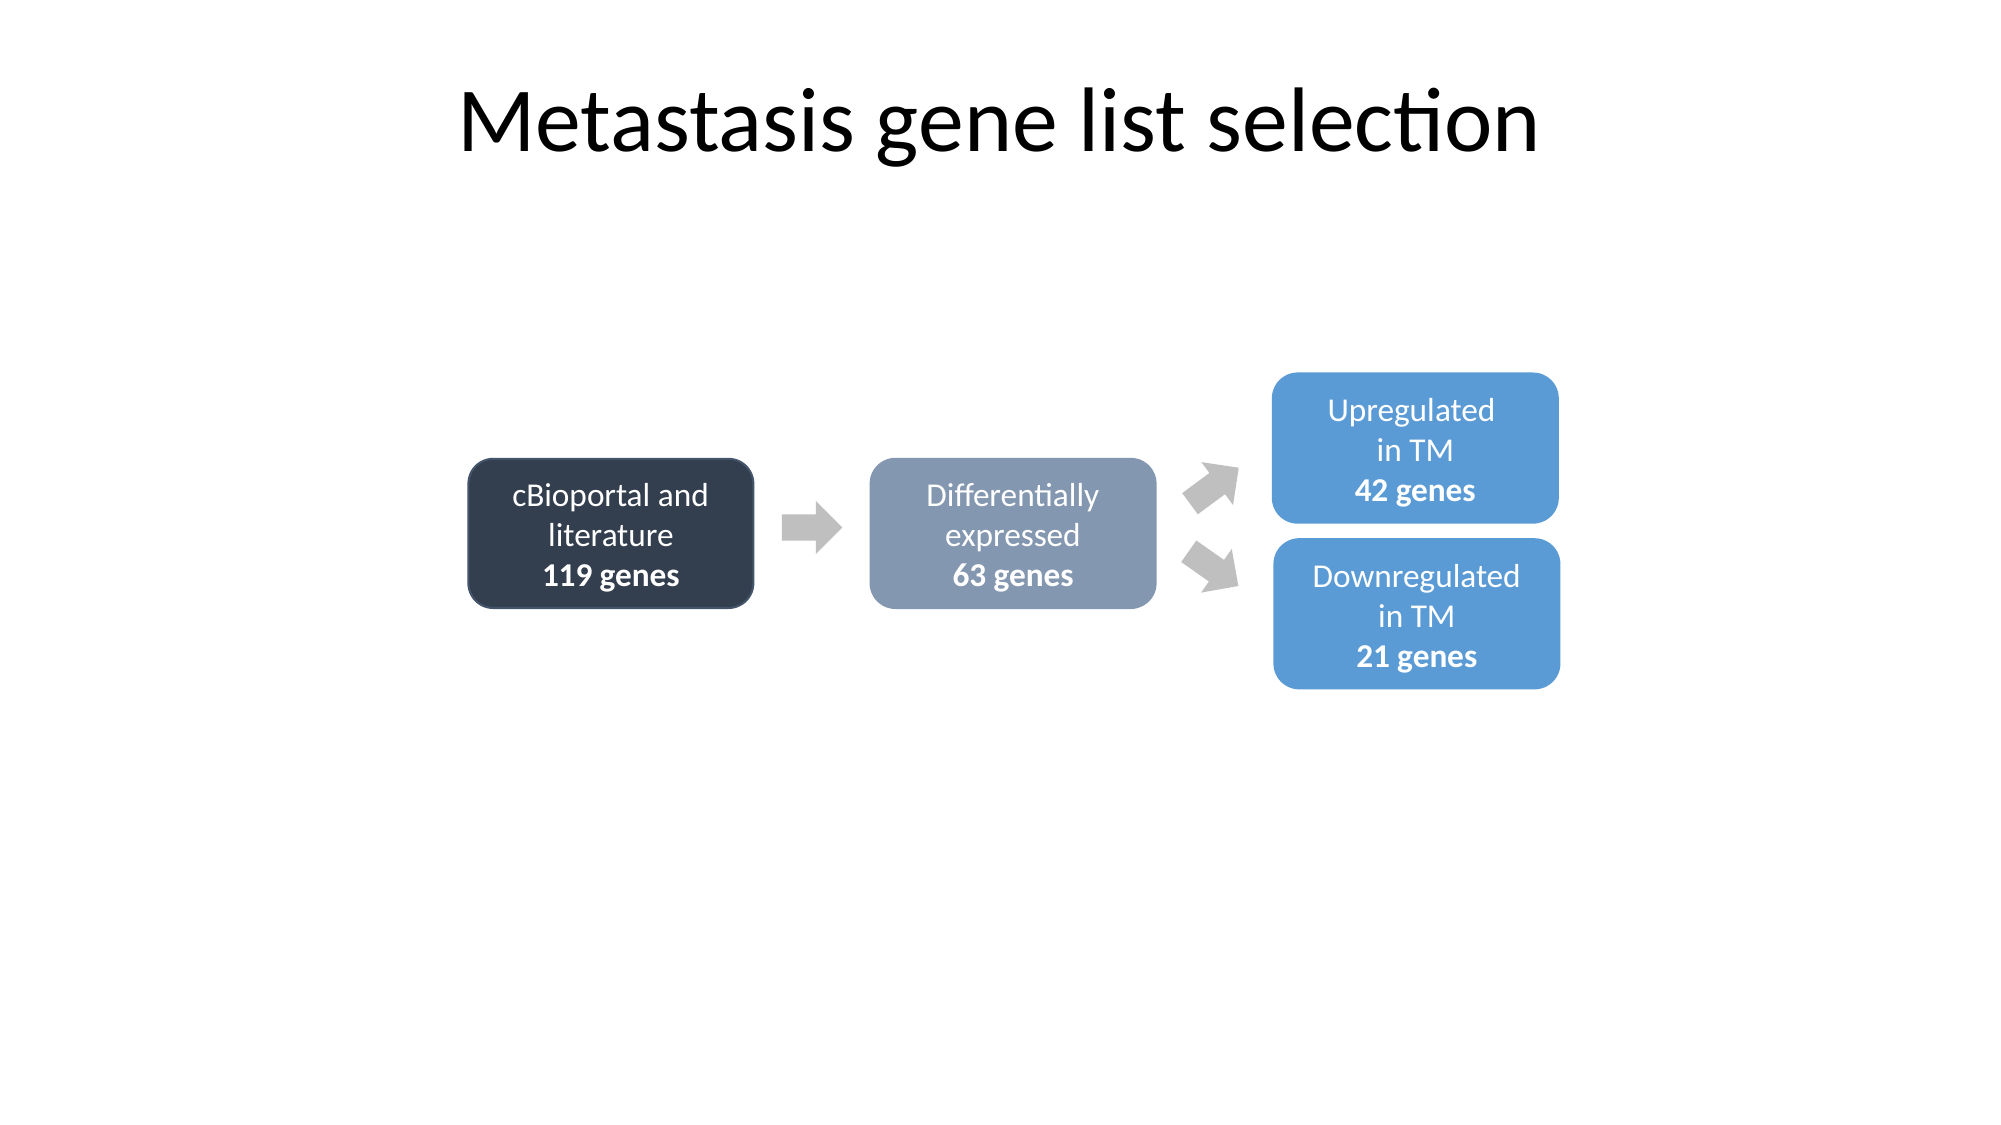

# Metastasis gene list selection
Upregulated
in TM
42 genes
cBioportal and literature
119 genes
Differentially expressed
63 genes

Downregulated
in TM
21 genes